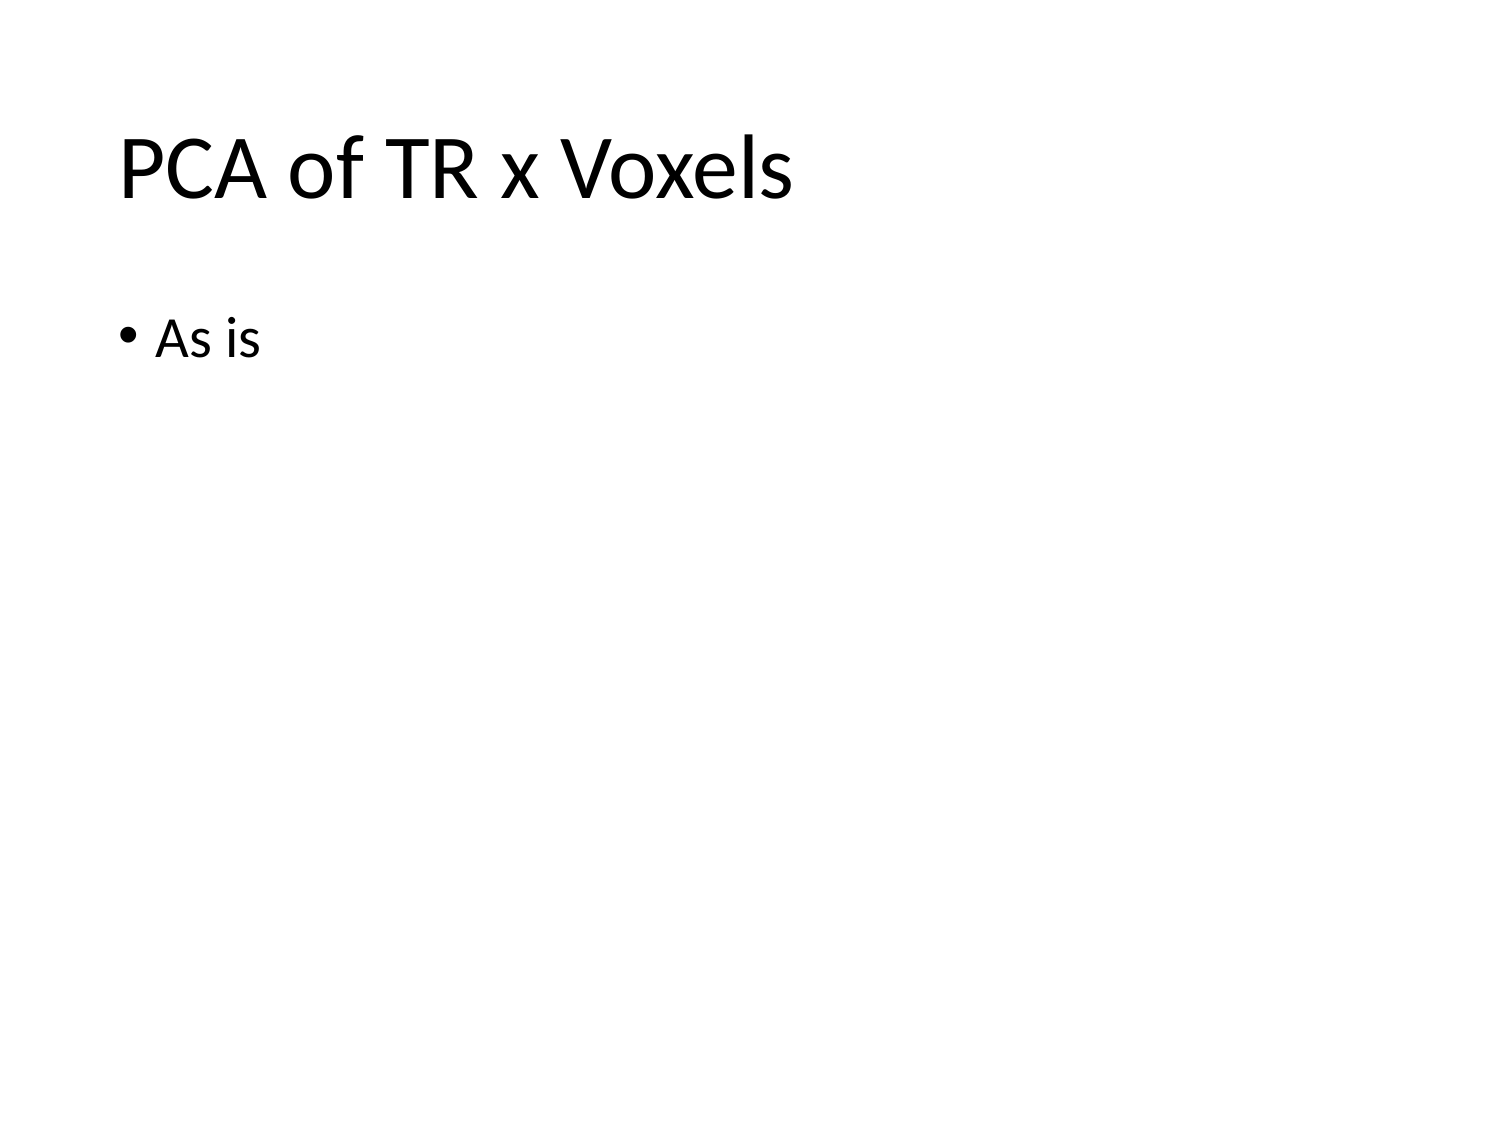

# PCA of TR x Voxels
As is